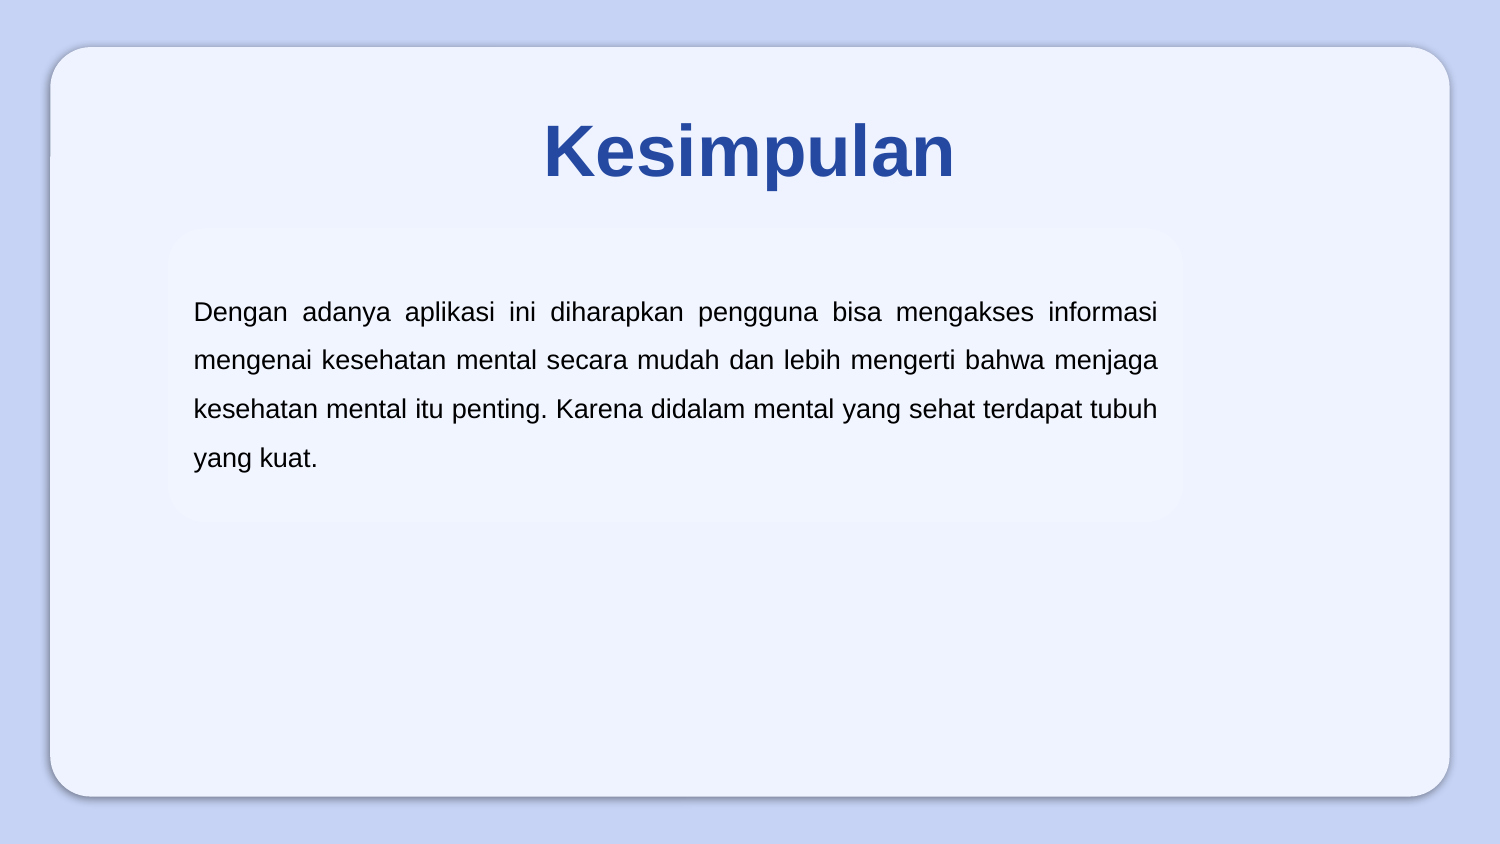

# Kesimpulan
Dengan adanya aplikasi ini diharapkan pengguna bisa mengakses informasi mengenai kesehatan mental secara mudah dan lebih mengerti bahwa menjaga kesehatan mental itu penting. Karena didalam mental yang sehat terdapat tubuh yang kuat.